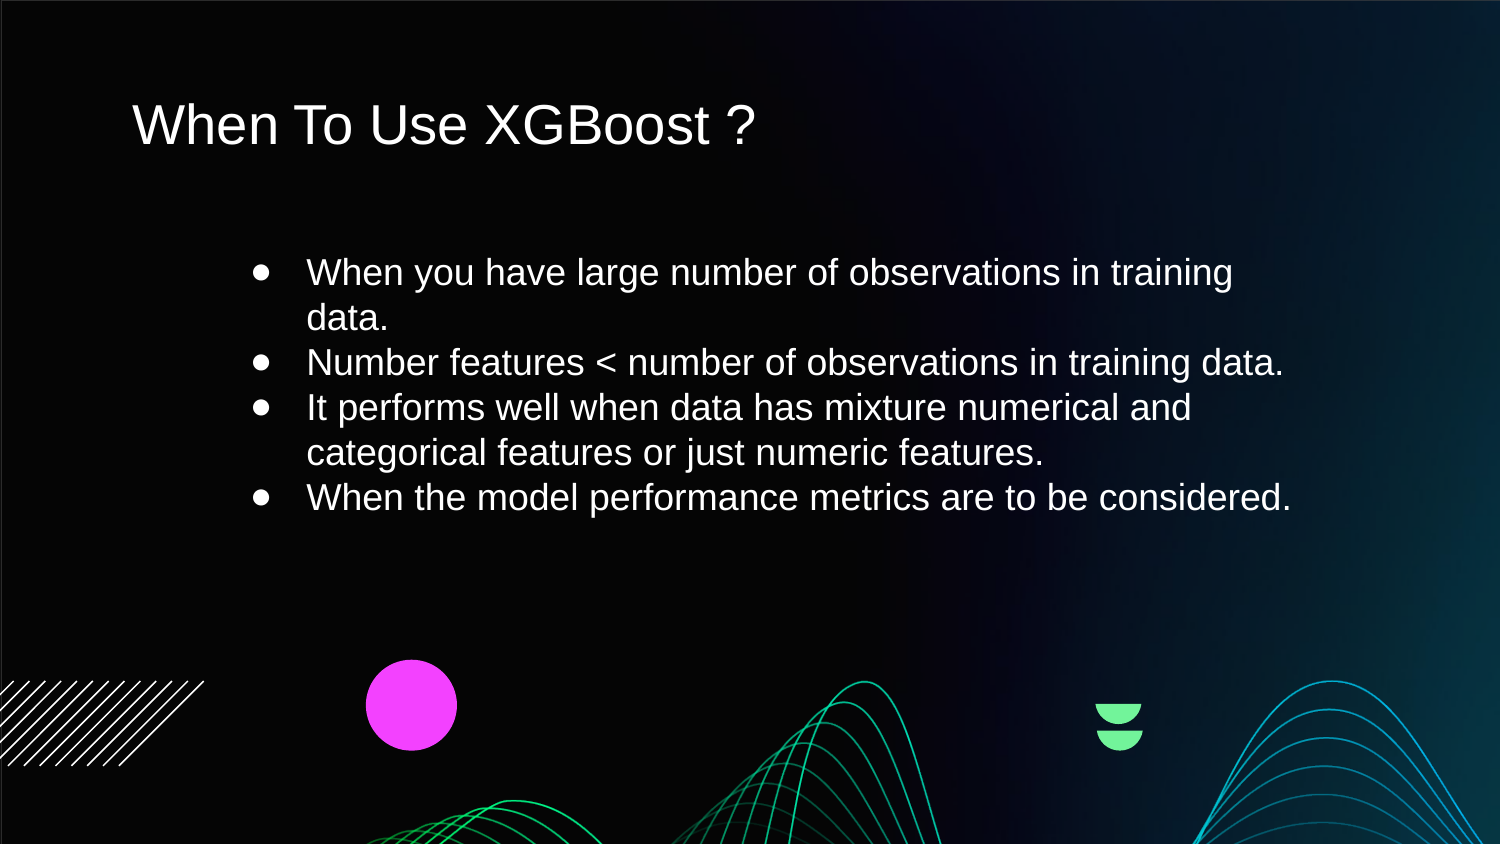

# When To Use XGBoost ?

When you have large number of observations in training data.
Number features < number of observations in training data.
It performs well when data has mixture numerical and categorical features or just numeric features.
When the model performance metrics are to be considered.